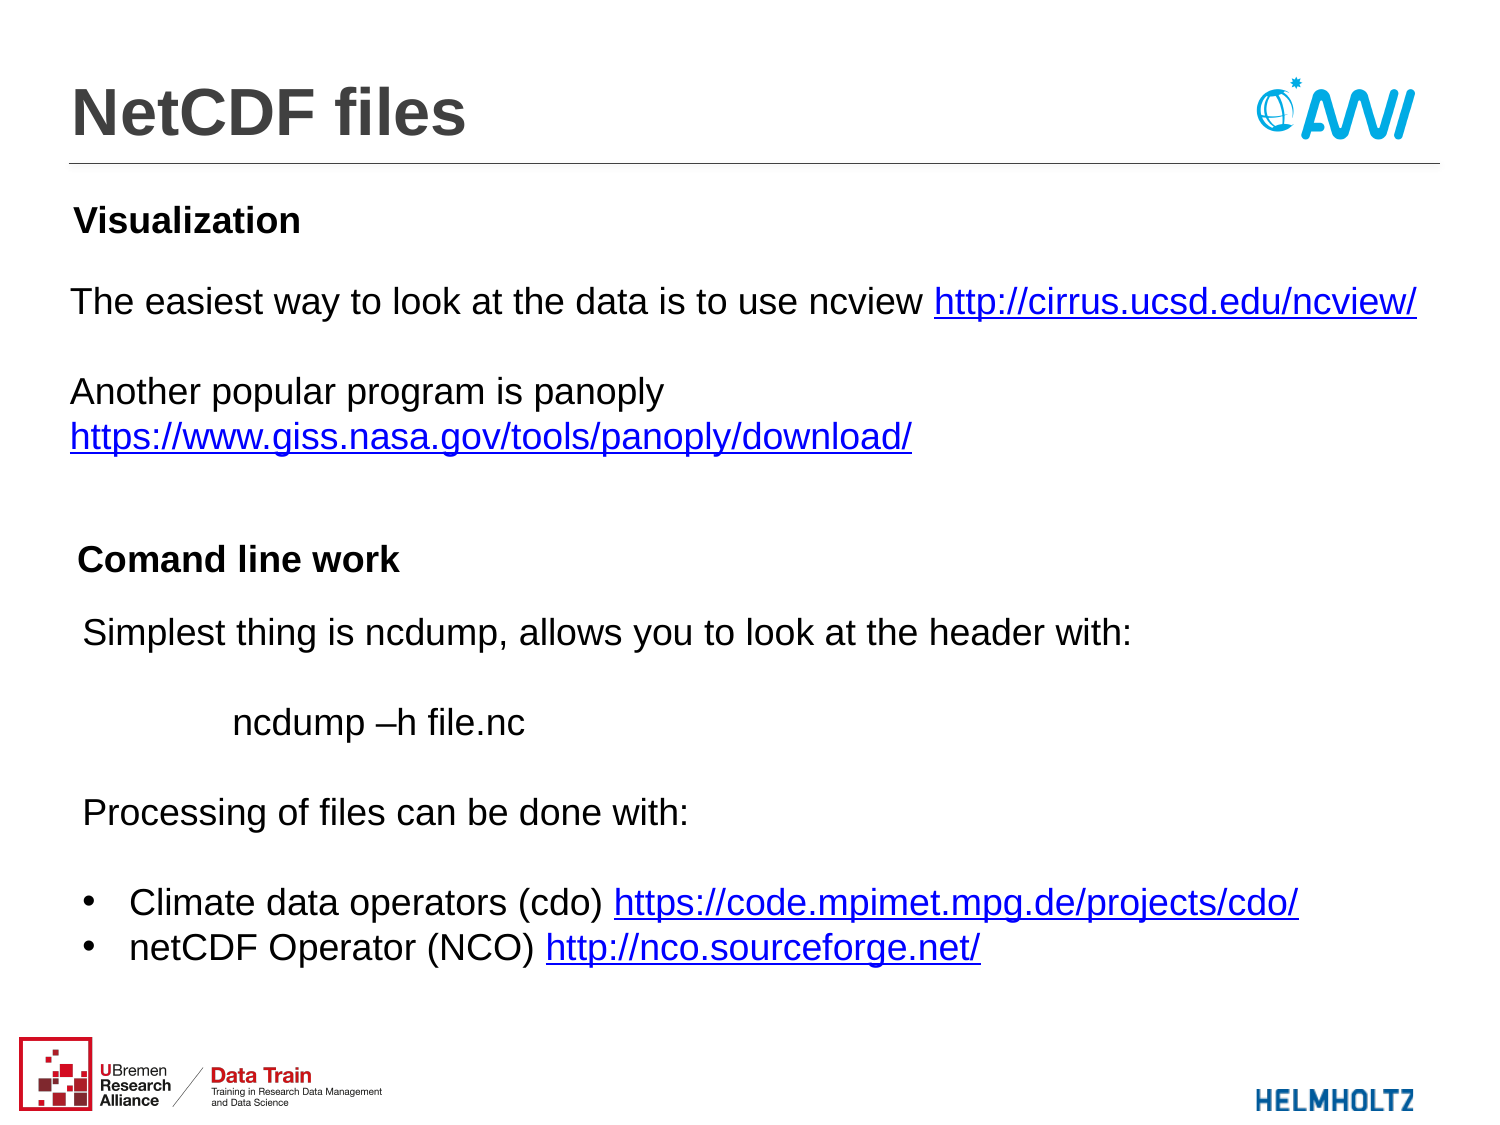

# NetCDF files
Visualization
The easiest way to look at the data is to use ncview http://cirrus.ucsd.edu/ncview/

Another popular program is panoply https://www.giss.nasa.gov/tools/panoply/download/
Comand line work
Simplest thing is ncdump, allows you to look at the header with:

	ncdump –h file.nc

Processing of files can be done with:

Climate data operators (cdo) https://code.mpimet.mpg.de/projects/cdo/
netCDF Operator (NCO) http://nco.sourceforge.net/